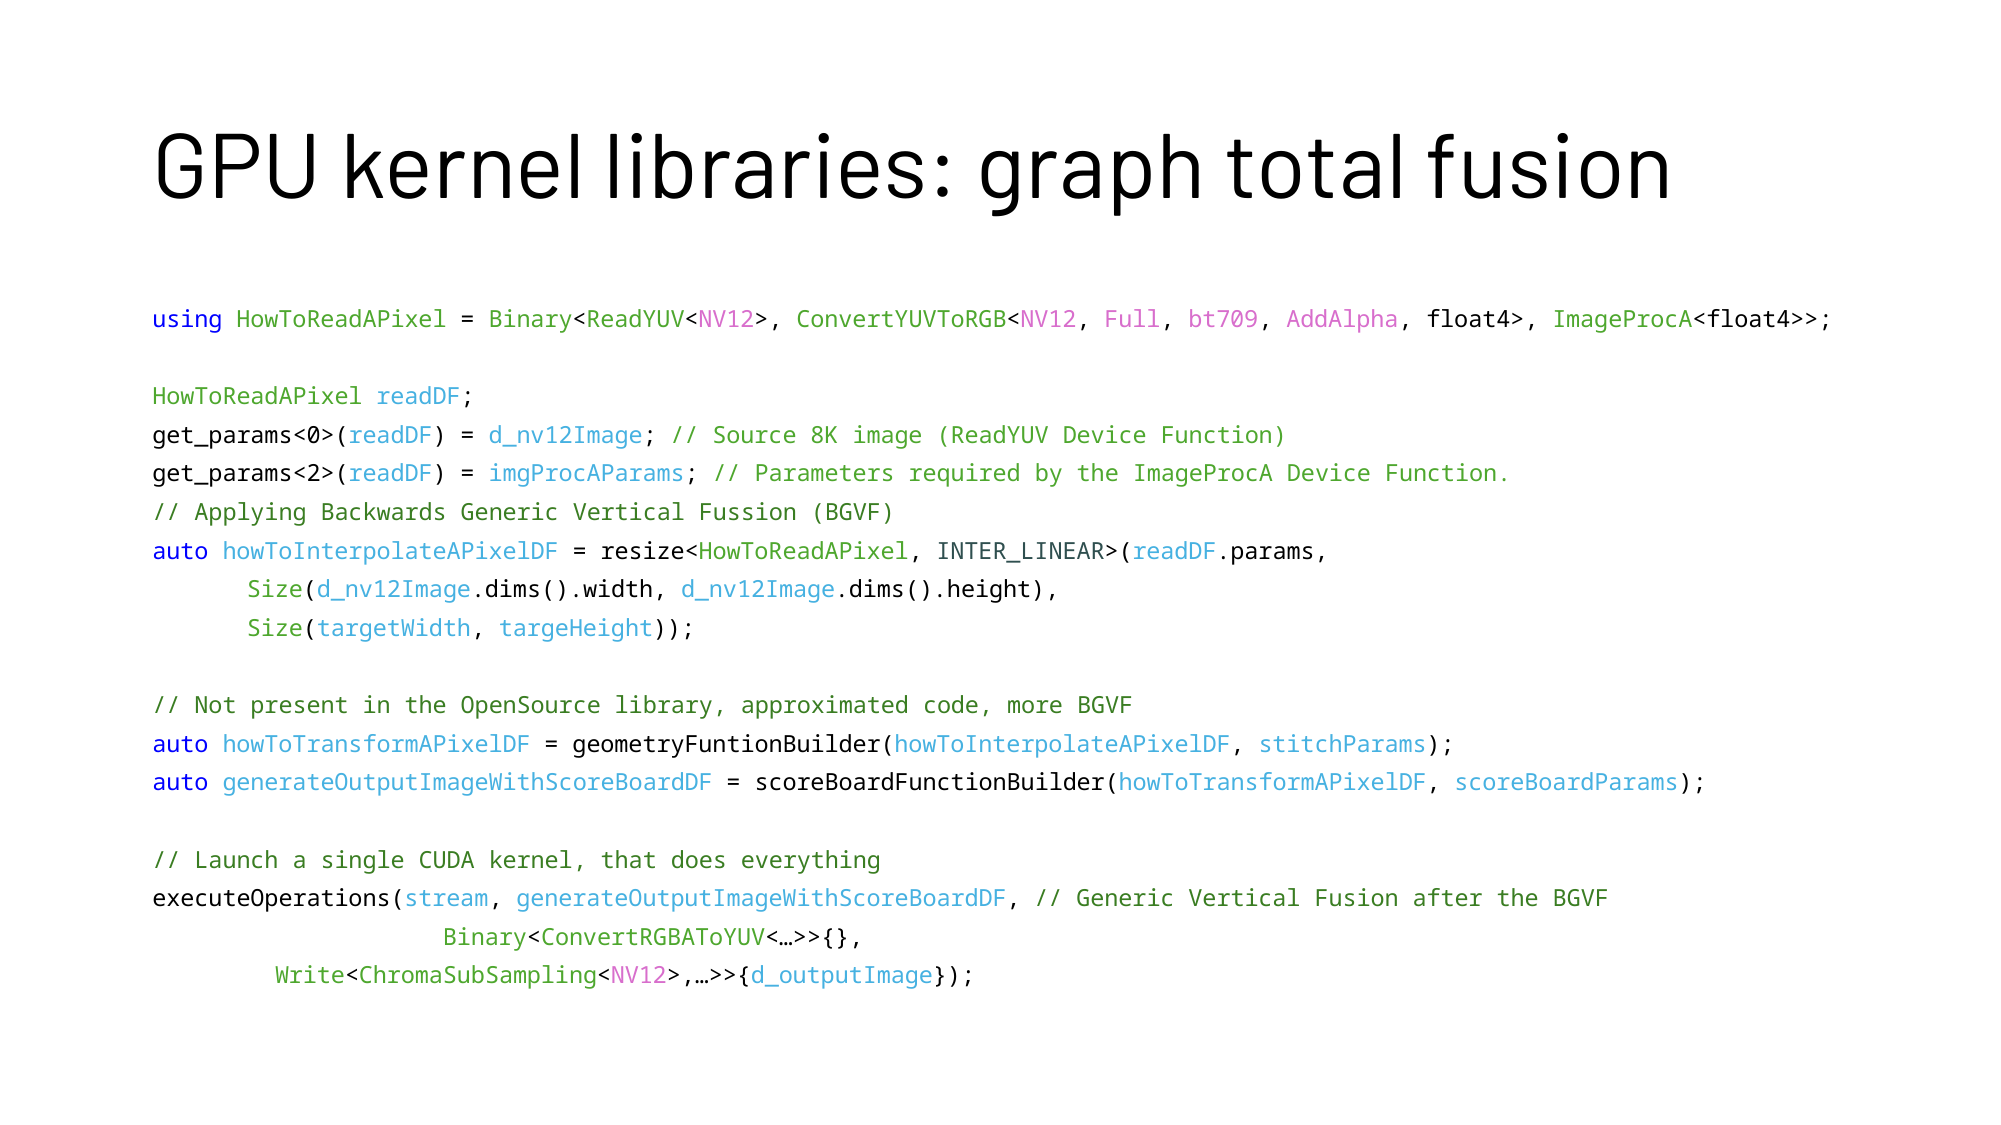

# GPU kernel libraries: graph total fusion
using HowToReadAPixel = Binary<ReadYUV<NV12>, ConvertYUVToRGB<NV12, Full, bt709, AddAlpha, float4>, ImageProcA<float4>>;

HowToReadAPixel readDF;
get_params<0>(readDF) = d_nv12Image; // Source 8K image (ReadYUV Device Function)
get_params<2>(readDF) = imgProcAParams; // Parameters required by the ImageProcA Device Function.
// Applying Backwards Generic Vertical Fussion (BGVF)
auto howToInterpolateAPixelDF = resize<HowToReadAPixel, INTER_LINEAR>(readDF.params,
				Size(d_nv12Image.dims().width, d_nv12Image.dims().height),
				Size(targetWidth, targeHeight));

// Not present in the OpenSource library, approximated code, more BGVF
auto howToTransformAPixelDF = geometryFuntionBuilder(howToInterpolateAPixelDF, stitchParams);
auto generateOutputImageWithScoreBoardDF = scoreBoardFunctionBuilder(howToTransformAPixelDF, scoreBoardParams);

// Launch a single CUDA kernel, that does everything
executeOperations(stream, generateOutputImageWithScoreBoardDF, // Generic Vertical Fusion after the BGVF
	              Binary<ConvertRGBAToYUV<…>>{},
		  Write<ChromaSubSampling<NV12>,…>>{d_outputImage});